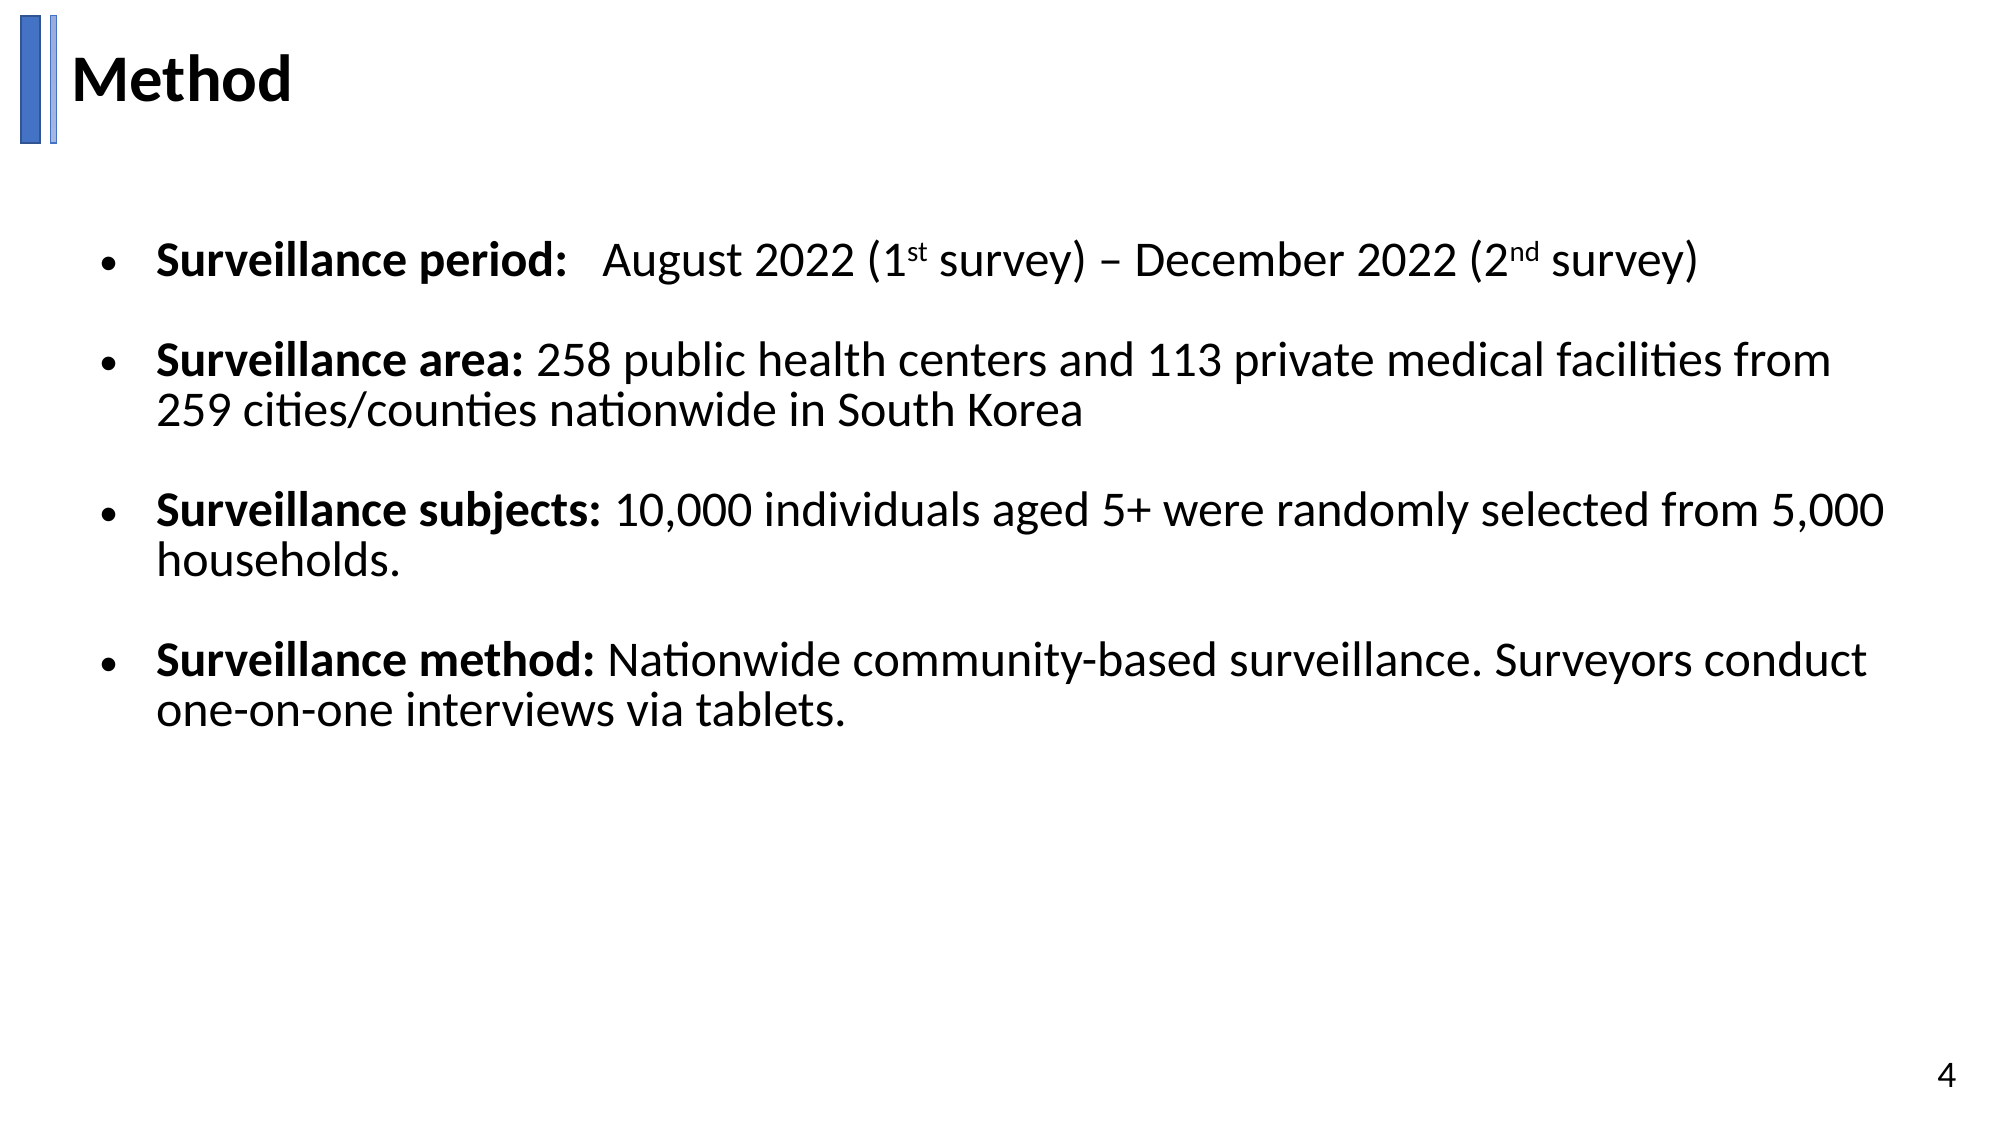

# Method
| Surveillance period: August 2022 (1st survey) – December 2022 (2nd survey) Surveillance area: 258 public health centers and 113 private medical facilities from 259 cities/counties nationwide in South Korea Surveillance subjects: 10,000 individuals aged 5+ were randomly selected from 5,000 households. Surveillance method: Nationwide community-based surveillance. Surveyors conduct one-on-one interviews via tablets. |
| --- |
4